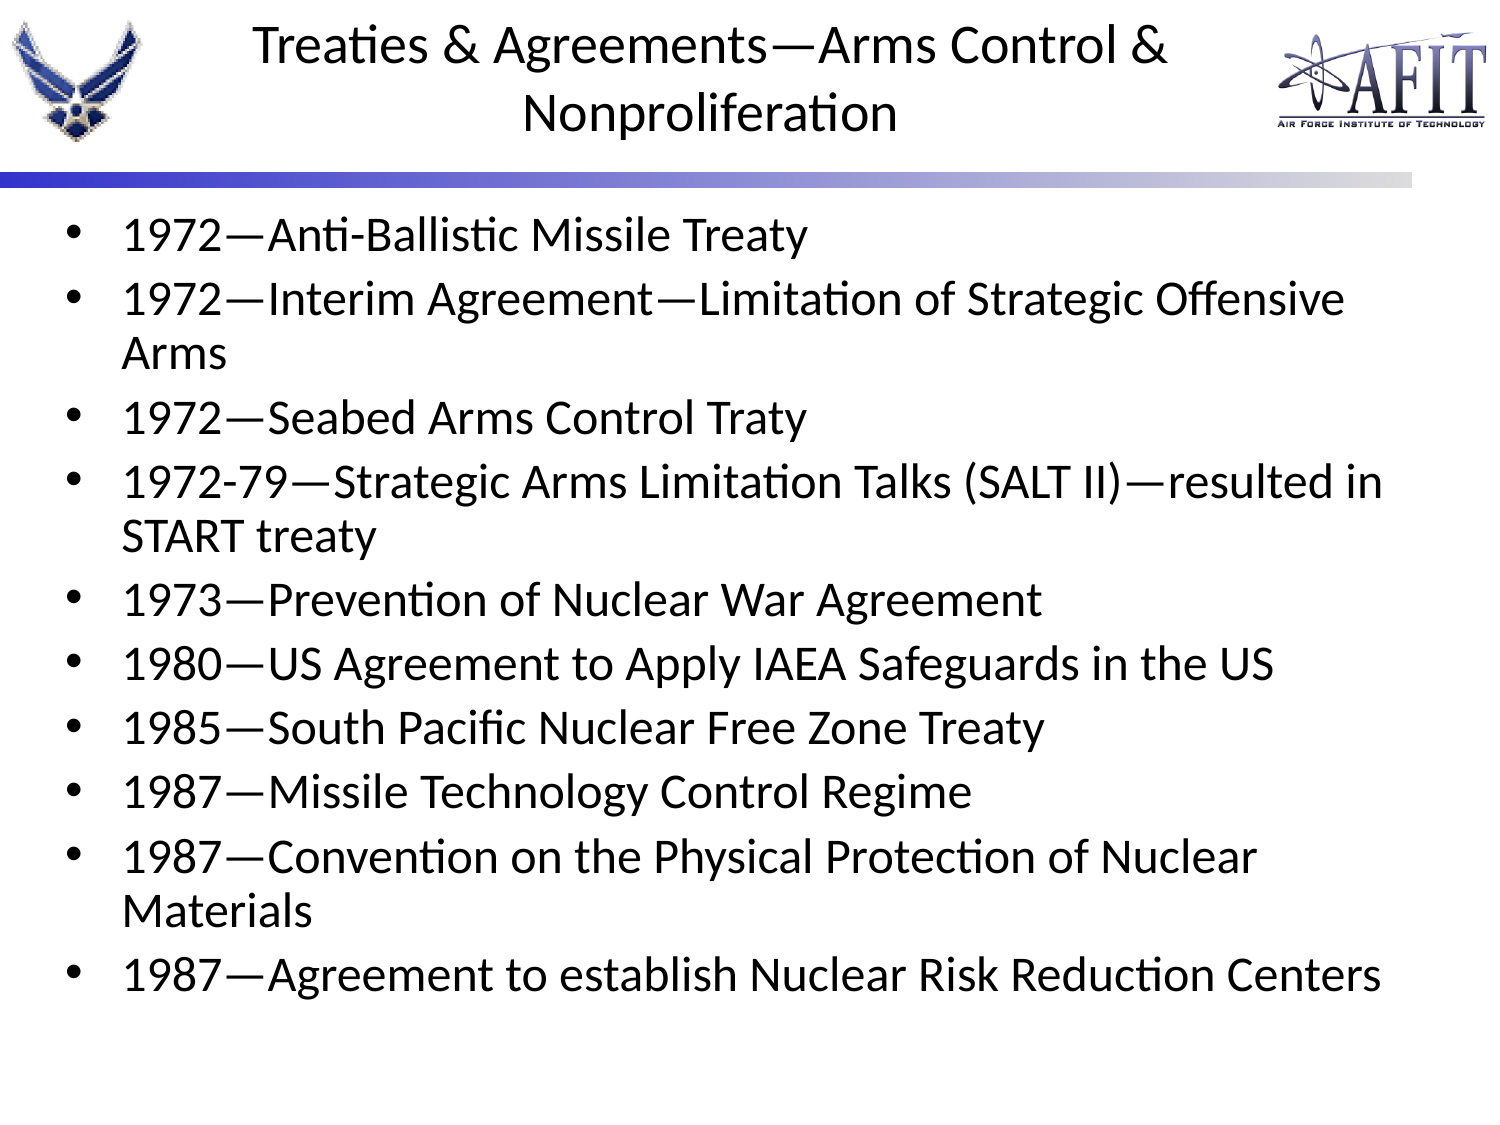

# Treaties & Agreements—Arms Control & Nonproliferation
1972—Anti-Ballistic Missile Treaty
1972—Interim Agreement—Limitation of Strategic Offensive Arms
1972—Seabed Arms Control Traty
1972-79—Strategic Arms Limitation Talks (SALT II)—resulted in START treaty
1973—Prevention of Nuclear War Agreement
1980—US Agreement to Apply IAEA Safeguards in the US
1985—South Pacific Nuclear Free Zone Treaty
1987—Missile Technology Control Regime
1987—Convention on the Physical Protection of Nuclear Materials
1987—Agreement to establish Nuclear Risk Reduction Centers